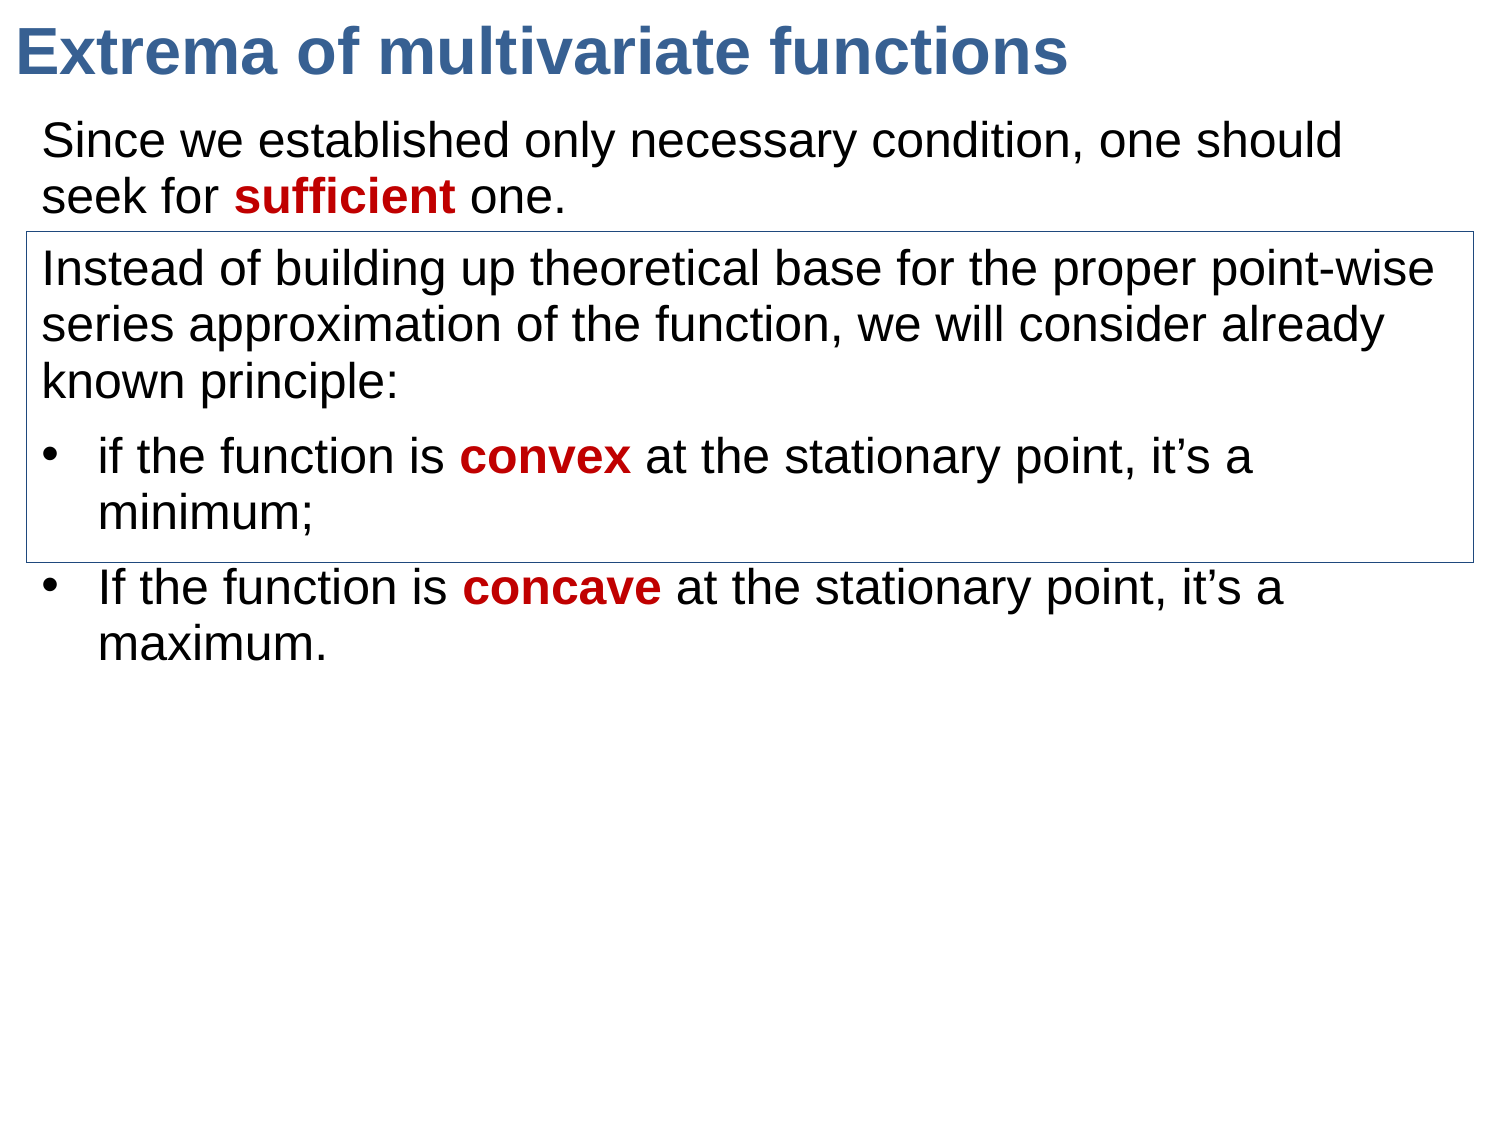

# Extrema of multivariate functions
Since we established only necessary condition, one should seek for sufficient one.
Instead of building up theoretical base for the proper point-wise series approximation of the function, we will consider already known principle:
if the function is convex at the stationary point, it’s a minimum;
If the function is concave at the stationary point, it’s a maximum.